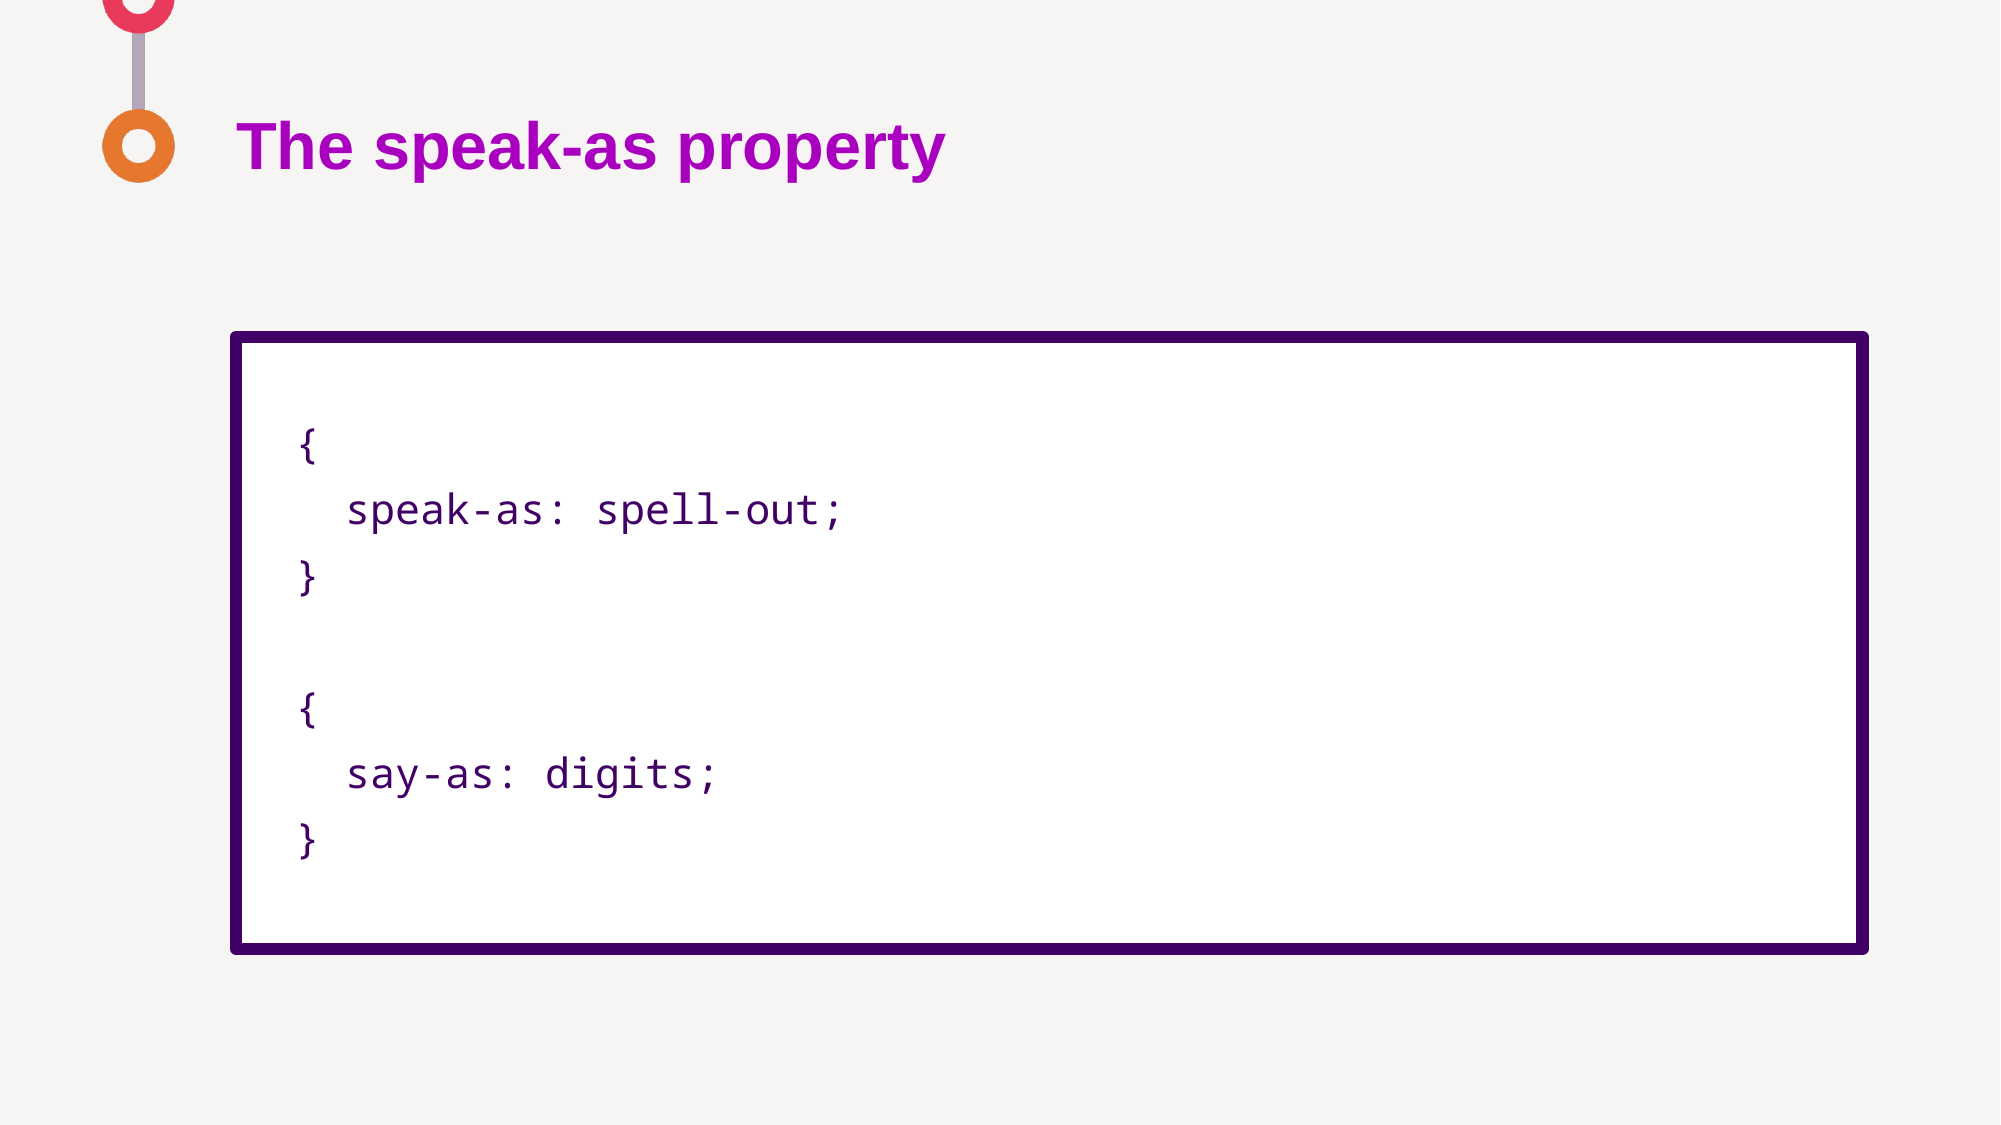

# The speak-as property
{
  speak-as: spell-out;
}

{
  say-as: digits;
}